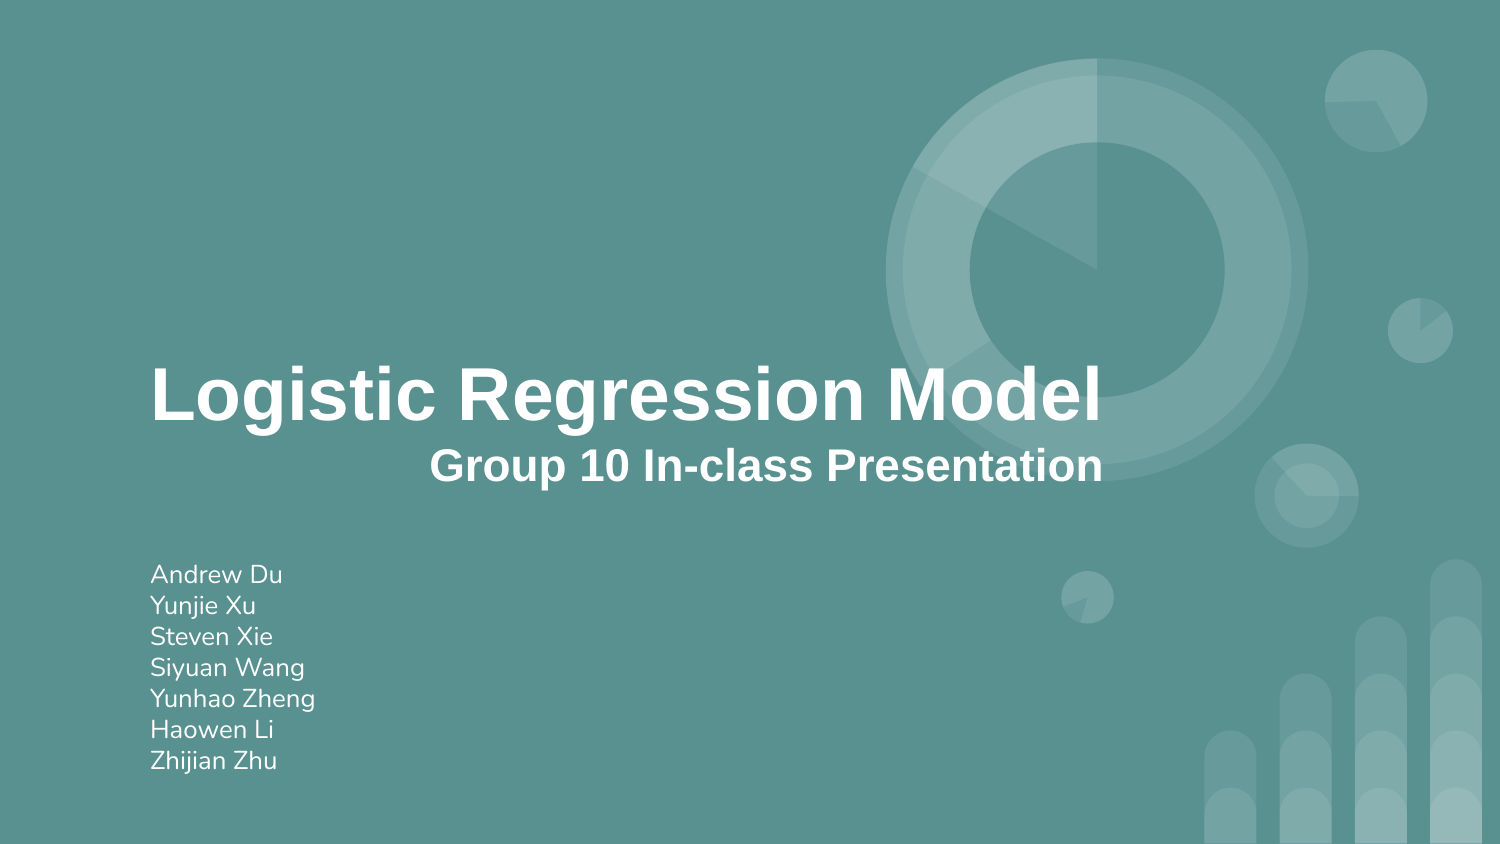

# Logistic Regression Model
Group 10 In-class Presentation
Andrew Du
Yunjie Xu
Steven Xie
Siyuan Wang
Yunhao Zheng
Haowen Li
Zhijian Zhu